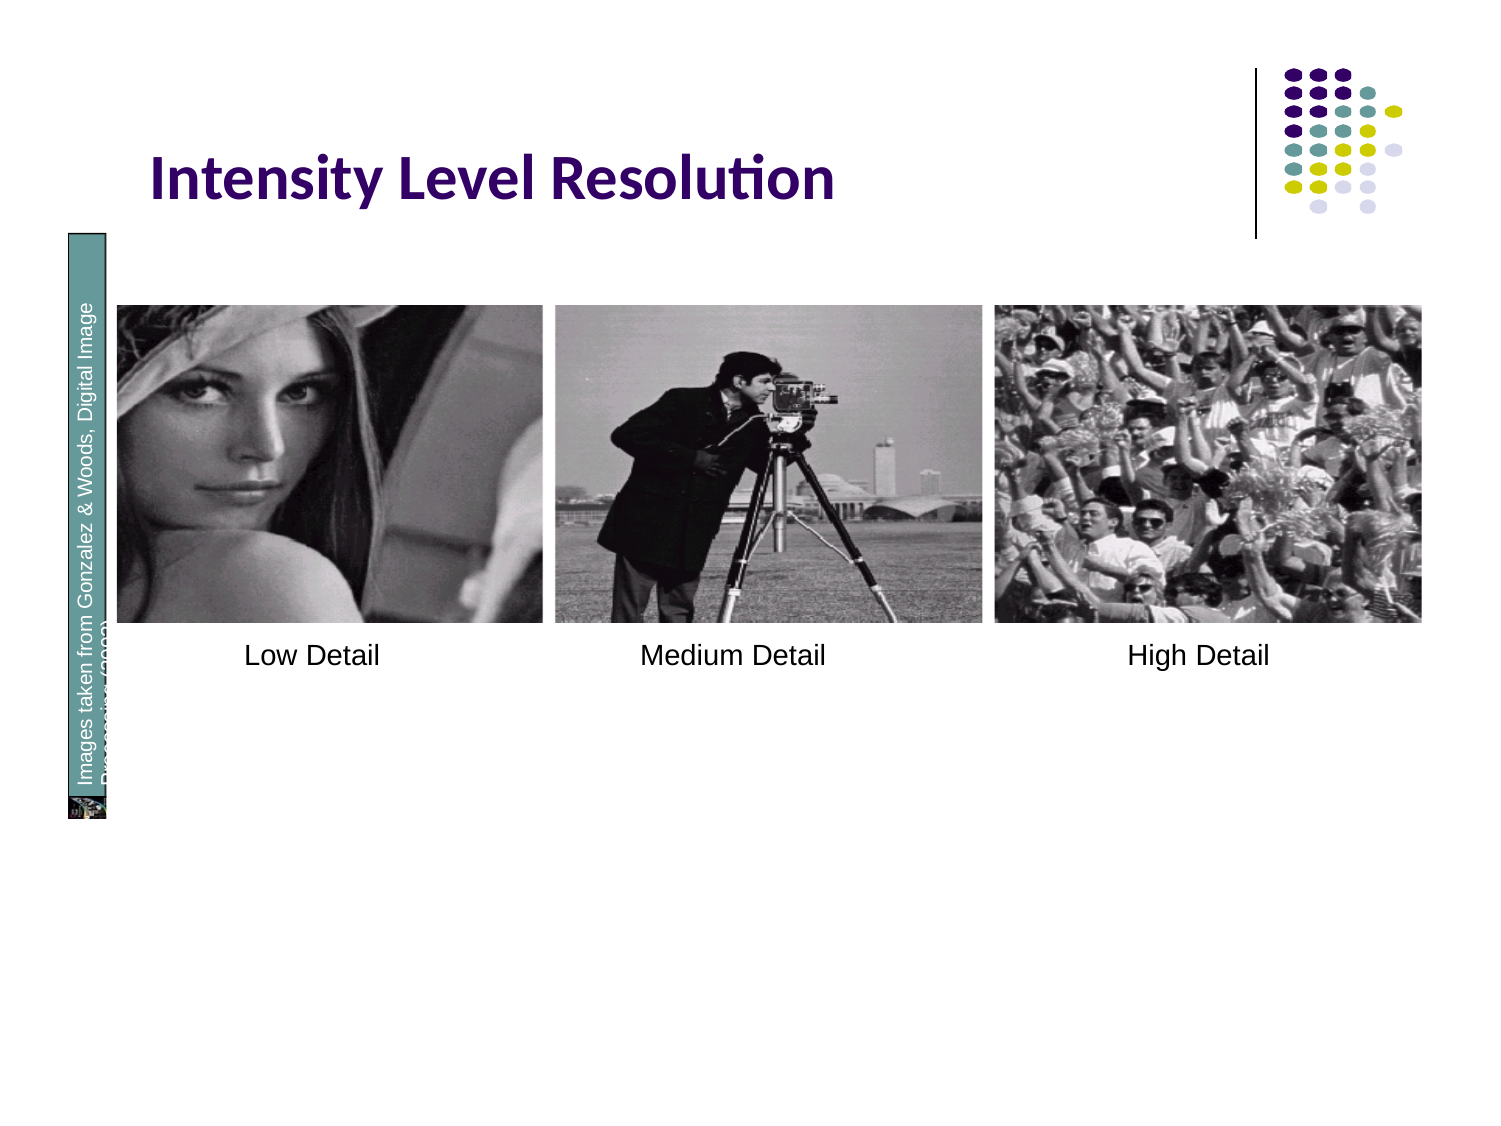

# Intensity Level Resolution

Images taken from Gonzalez & Woods, Digital Image Processing (2002)

Low Detail
Medium Detail
High Detail